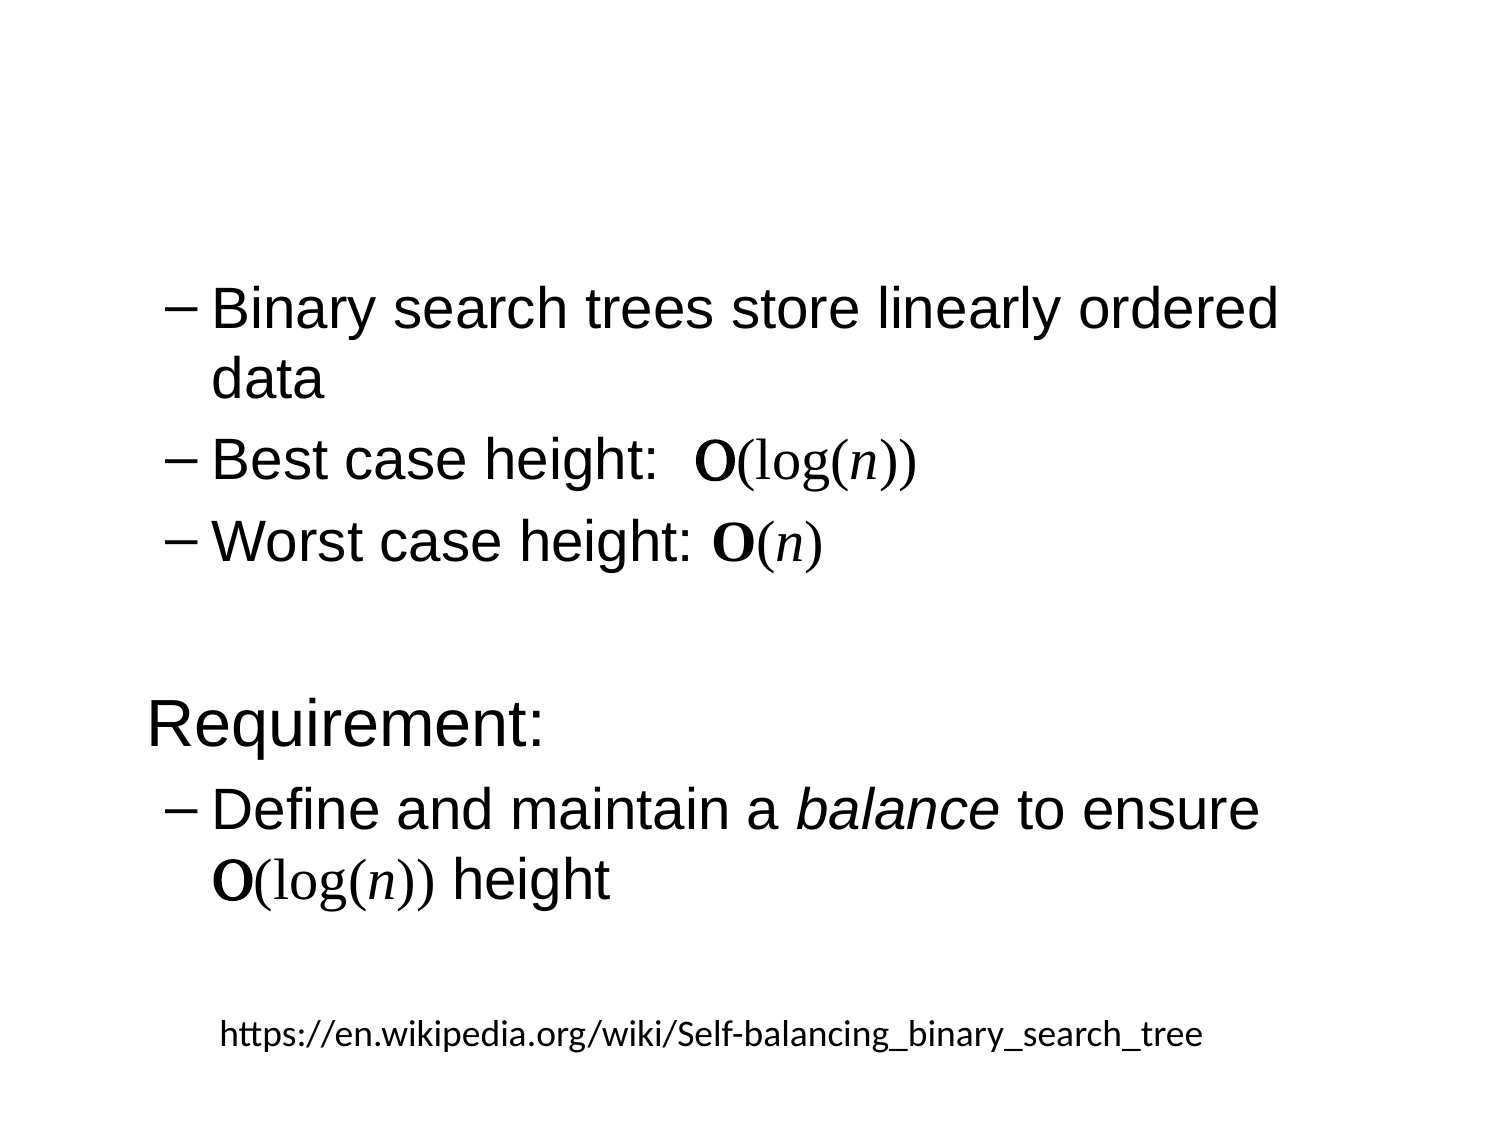

#
Binary search trees store linearly ordered data
Best case height:	  Ο(log(n))
Worst case height: O(n)

	Requirement:
Define and maintain a balance to ensure Ο(log(n)) height
https://en.wikipedia.org/wiki/Self-balancing_binary_search_tree